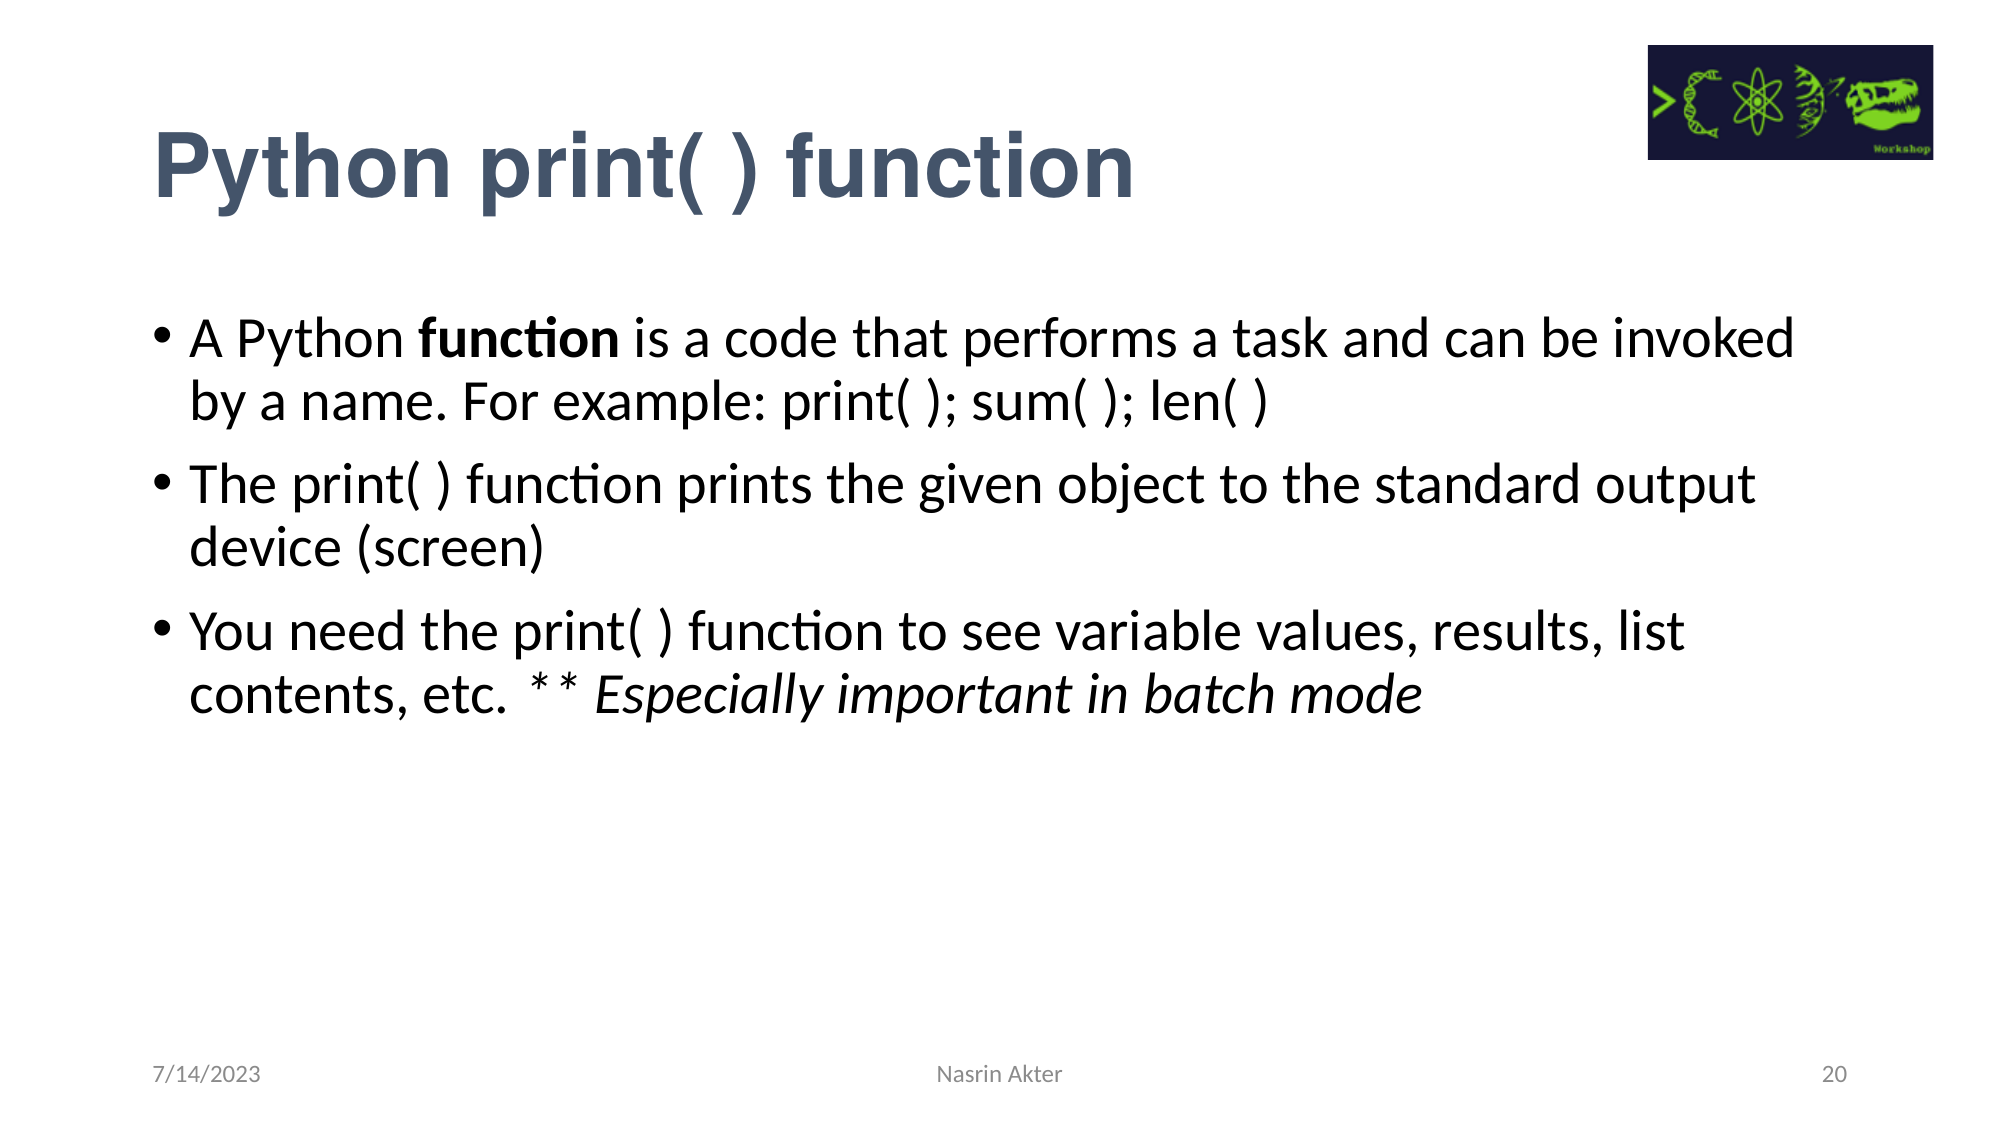

Python print( ) function
A Python function is a code that performs a task and can be invoked by a name. For example: print( ); sum( ); len( )
The print( ) function prints the given object to the standard output device (screen)
You need the print( ) function to see variable values, results, list contents, etc. ** Especially important in batch mode
7/14/2023
Nasrin Akter
20